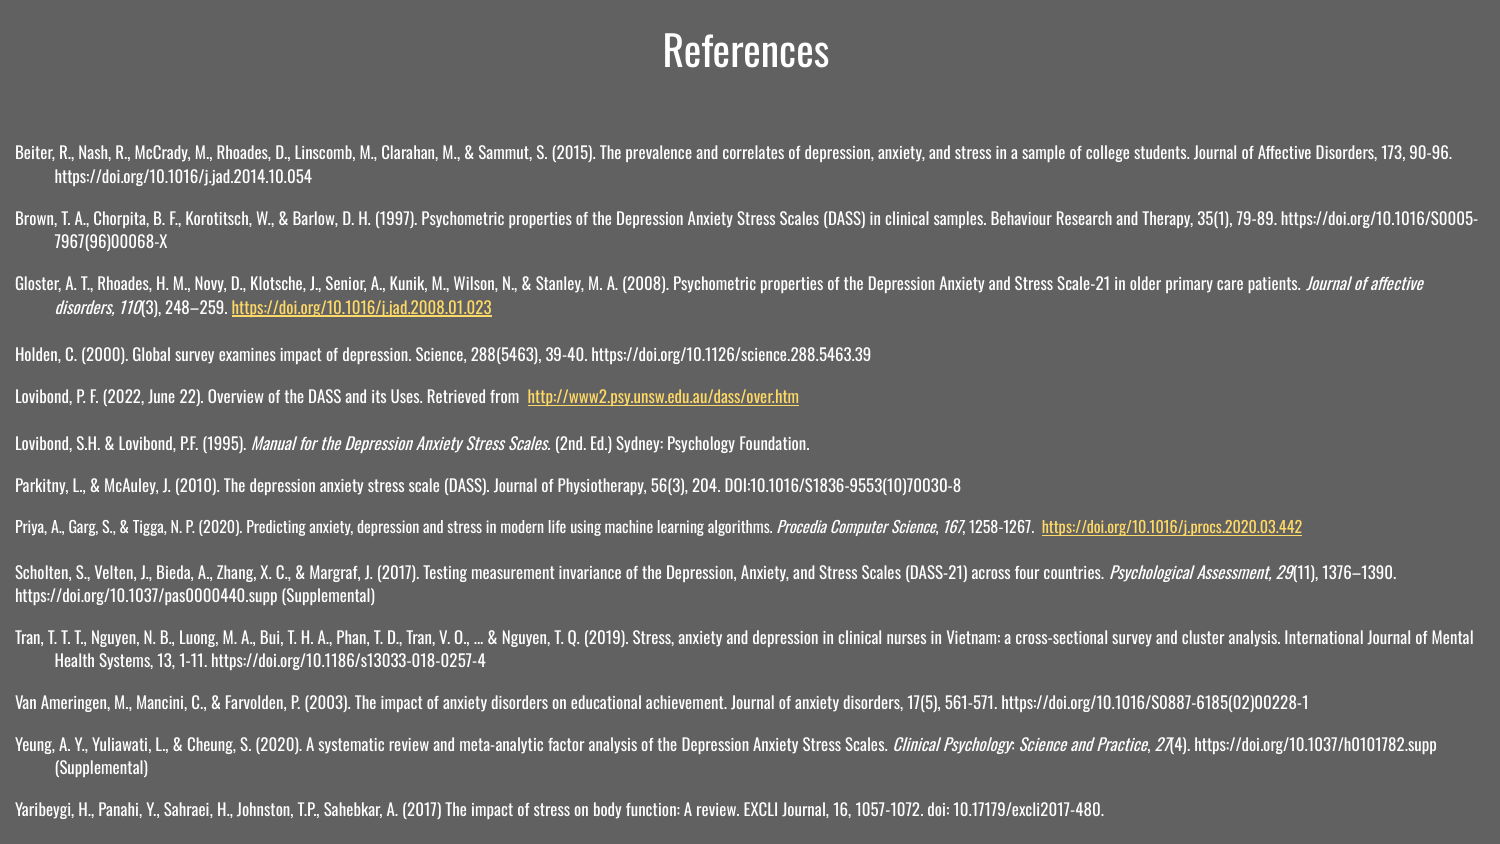

# References

Beiter, R., Nash, R., McCrady, M., Rhoades, D., Linscomb, M., Clarahan, M., & Sammut, S. (2015). The prevalence and correlates of depression, anxiety, and stress in a sample of college students. Journal of Affective Disorders, 173, 90-96. https://doi.org/10.1016/j.jad.2014.10.054
Brown, T. A., Chorpita, B. F., Korotitsch, W., & Barlow, D. H. (1997). Psychometric properties of the Depression Anxiety Stress Scales (DASS) in clinical samples. Behaviour Research and Therapy, 35(1), 79-89. https://doi.org/10.1016/S0005-7967(96)00068-X
Gloster, A. T., Rhoades, H. M., Novy, D., Klotsche, J., Senior, A., Kunik, M., Wilson, N., & Stanley, M. A. (2008). Psychometric properties of the Depression Anxiety and Stress Scale-21 in older primary care patients. Journal of affective disorders, 110(3), 248–259. https://doi.org/10.1016/j.jad.2008.01.023
Holden, C. (2000). Global survey examines impact of depression. Science, 288(5463), 39-40. https://doi.org/10.1126/science.288.5463.39
Lovibond, P. F. (2022, June 22). Overview of the DASS and its Uses. Retrieved from  http://www2.psy.unsw.edu.au/dass/over.htm
Lovibond, S.H. & Lovibond, P.F. (1995). Manual for the Depression Anxiety Stress Scales. (2nd. Ed.) Sydney: Psychology Foundation.
Parkitny, L., & McAuley, J. (2010). The depression anxiety stress scale (DASS). Journal of Physiotherapy, 56(3), 204. DOI:10.1016/S1836-9553(10)70030-8
Priya, A., Garg, S., & Tigga, N. P. (2020). Predicting anxiety, depression and stress in modern life using machine learning algorithms. Procedia Computer Science, 167, 1258-1267.  https://doi.org/10.1016/j.procs.2020.03.442
Scholten, S., Velten, J., Bieda, A., Zhang, X. C., & Margraf, J. (2017). Testing measurement invariance of the Depression, Anxiety, and Stress Scales (DASS-21) across four countries. Psychological Assessment, 29(11), 1376–1390. https://doi.org/10.1037/pas0000440.supp (Supplemental)
Tran, T. T. T., Nguyen, N. B., Luong, M. A., Bui, T. H. A., Phan, T. D., Tran, V. O., ... & Nguyen, T. Q. (2019). Stress, anxiety and depression in clinical nurses in Vietnam: a cross-sectional survey and cluster analysis. International Journal of Mental Health Systems, 13, 1-11. https://doi.org/10.1186/s13033-018-0257-4
Van Ameringen, M., Mancini, C., & Farvolden, P. (2003). The impact of anxiety disorders on educational achievement. Journal of anxiety disorders, 17(5), 561-571. https://doi.org/10.1016/S0887-6185(02)00228-1
Yeung, A. Y., Yuliawati, L., & Cheung, S. (2020). A systematic review and meta-analytic factor analysis of the Depression Anxiety Stress Scales. Clinical Psychology: Science and Practice, 27(4). https://doi.org/10.1037/h0101782.supp (Supplemental)
Yaribeygi, H., Panahi, Y., Sahraei, H., Johnston, T.P., Sahebkar, A. (2017) The impact of stress on body function: A review. EXCLI Journal, 16, 1057-1072. doi: 10.17179/excli2017-480.